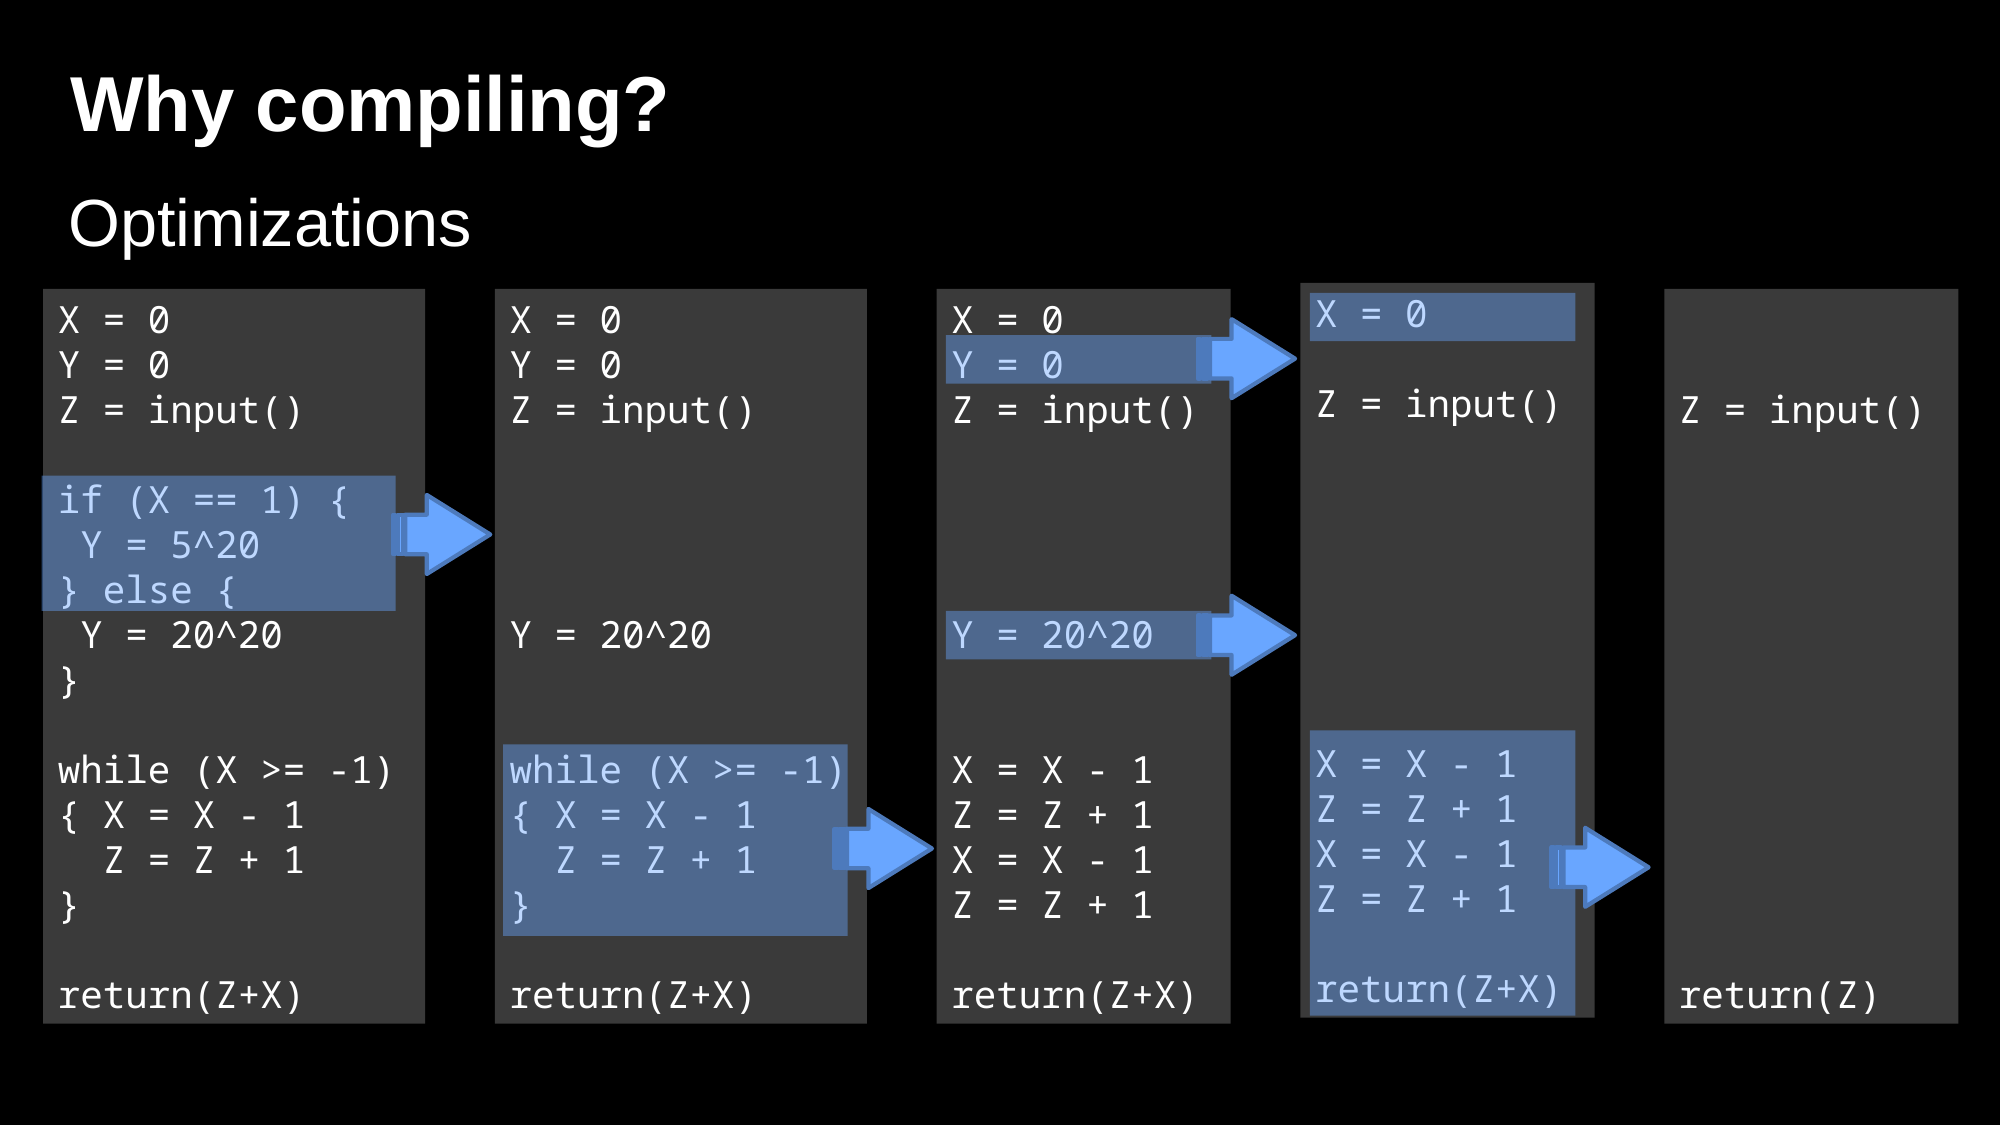

# Why compiling?
Optimizations
X = 0

Z = input()

X = X - 1
Z = Z + 1
X = X - 1
Z = Z + 1

return(Z+X)
X = 0
Y = 0
Z = input()

if (X == 1) {
 Y = 5^20
} else {
 Y = 20^20
}

while (X >= -1)
{ X = X - 1
  Z = Z + 1
}

return(Z+X)
X = 0
Y = 0
Z = input()

Y = 20^20

while (X >= -1)
{ X = X - 1
  Z = Z + 1
}

return(Z+X)
X = 0
Y = 0
Z = input()

Y = 20^20

X = X - 1
Z = Z + 1
X = X - 1
Z = Z + 1

return(Z+X)

Z = input()

return(Z)